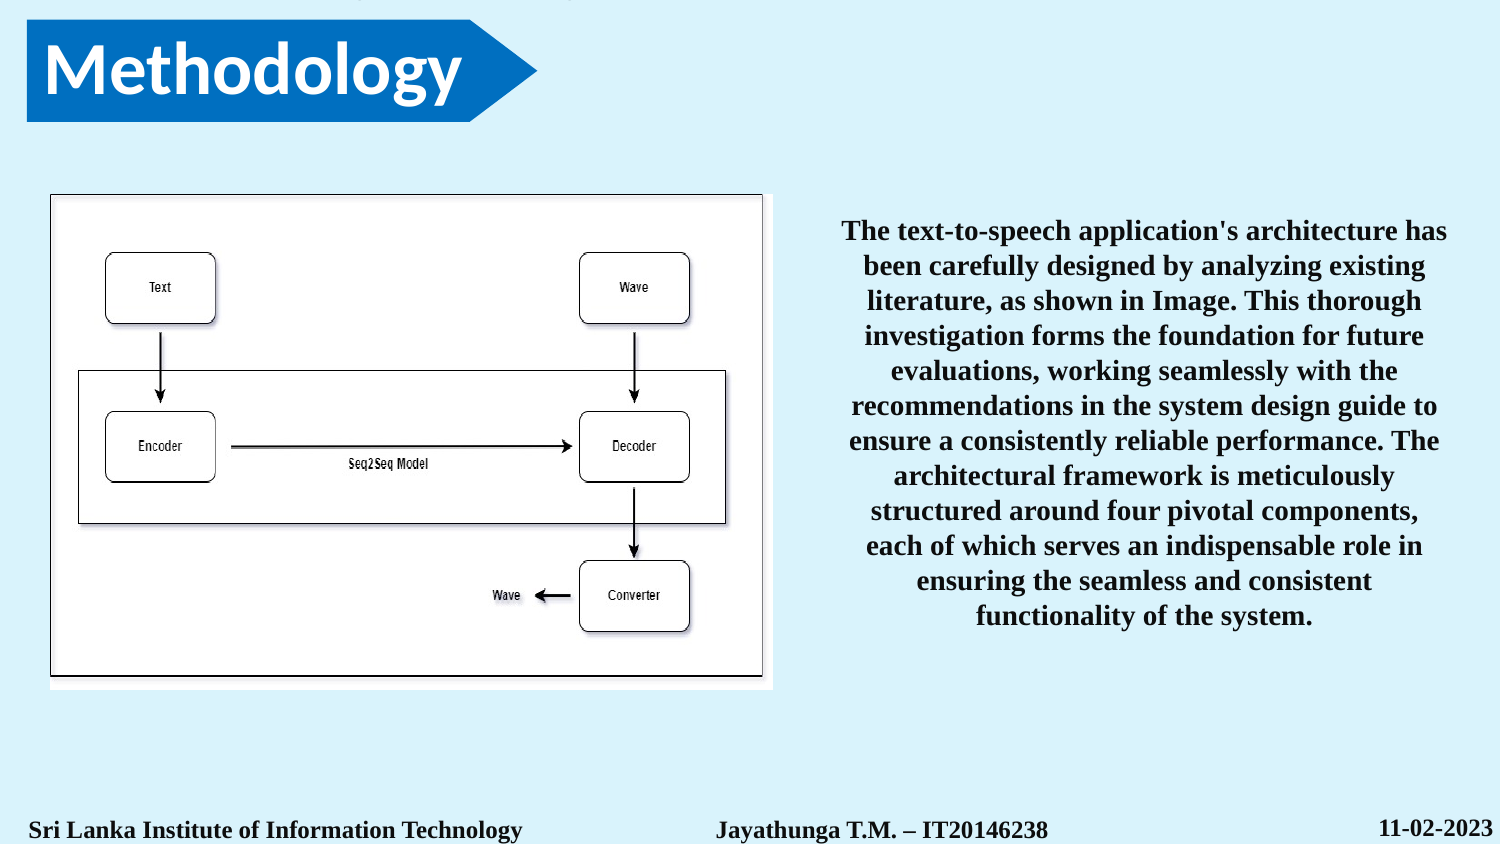

The architecture of the text-to-speech application was meticulously designed by analyzing existing literature, as displayed in the accompanying image. This thorough investigation forms the foundation for future evaluations, working in conjunction with the recommendations in the system design guide to ensure consistently reliable performance. The architectural framework is carefully organized around four pivotal components, each of which plays an indispensable role in guaranteeing the seamless and consistent functionality of the system.

 Methodology
METHODOLOGY

The text-to-speech application's architecture has been carefully designed by analyzing existing literature, as shown in Image. This thorough investigation forms the foundation for future evaluations, working seamlessly with the recommendations in the system design guide to ensure a consistently reliable performance. The architectural framework is meticulously structured around four pivotal components, each of which serves an indispensable role in ensuring the seamless and consistent functionality of the system.
11-02-2023
Sri Lanka Institute of Information Technology
Jayathunga T.M. – IT20146238